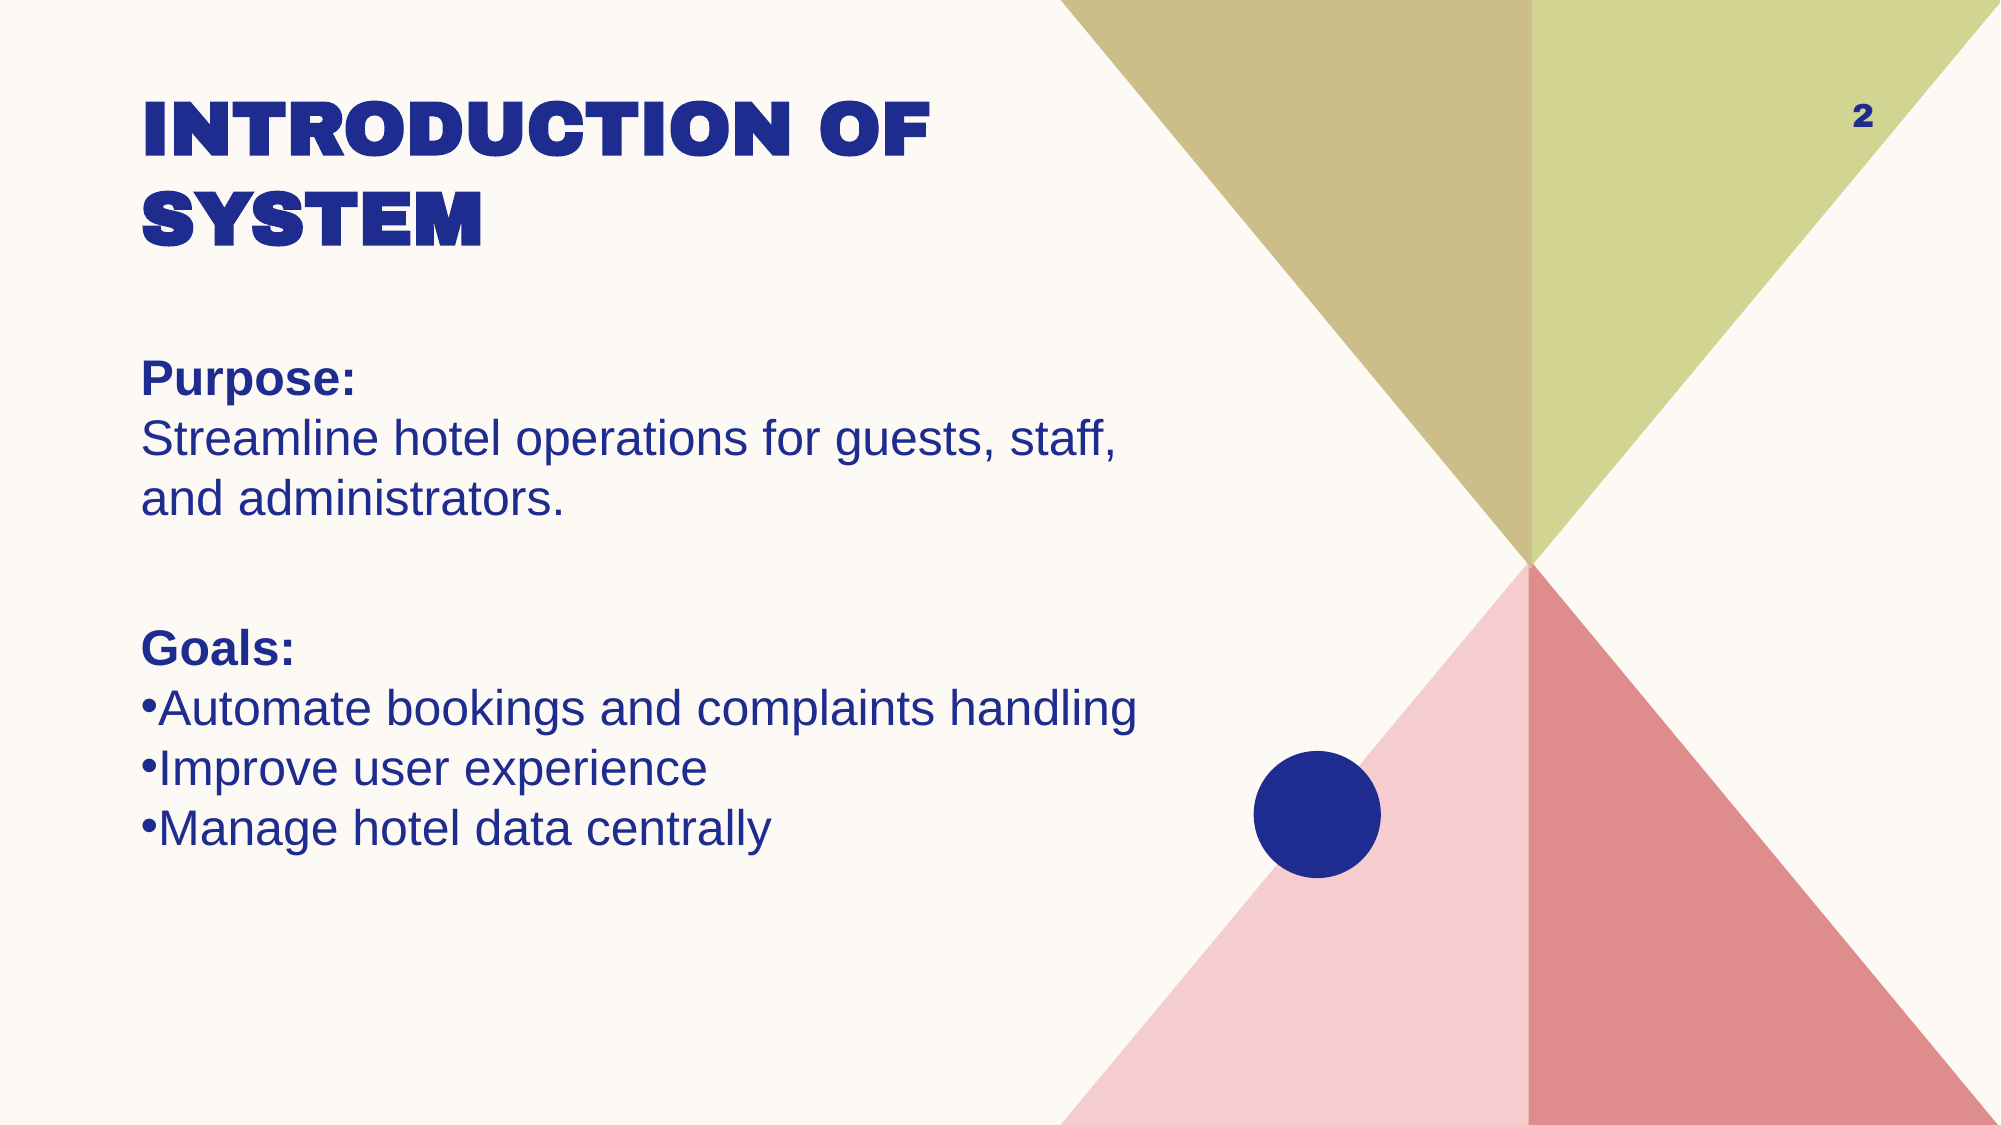

# Introduction of System
2
Purpose:
Streamline hotel operations for guests, staff, and administrators.

Goals:
Automate bookings and complaints handling
Improve user experience
Manage hotel data centrally